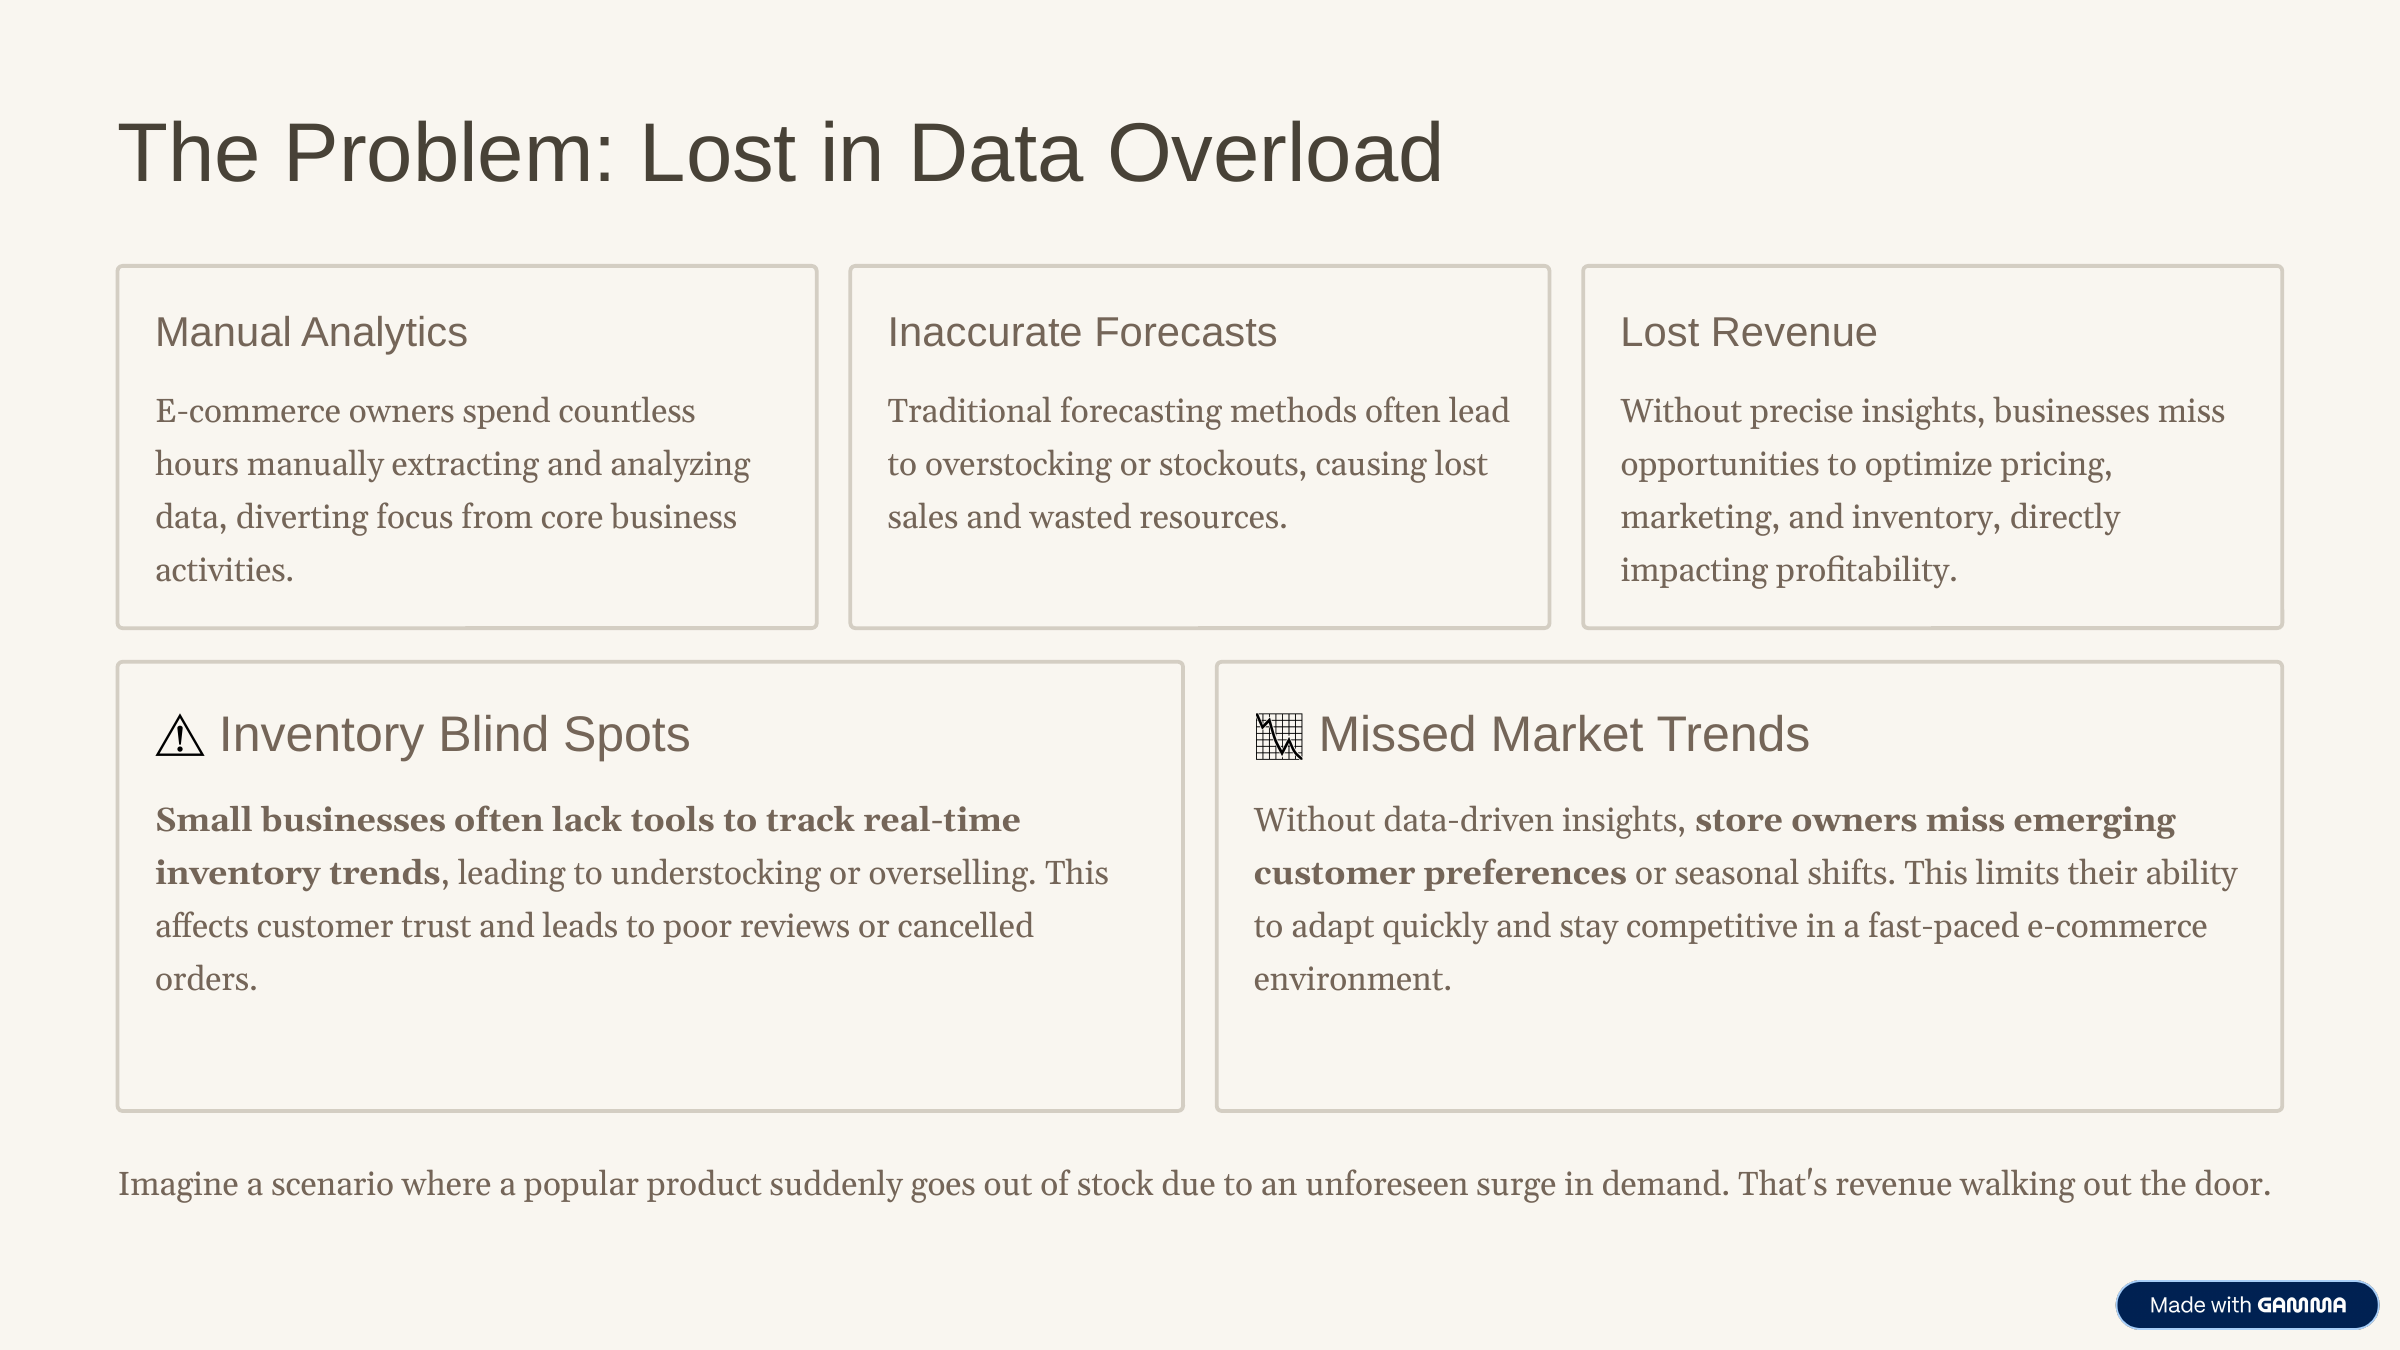

The Problem: Lost in Data Overload

Manual Analytics
Inaccurate Forecasts
Lost Revenue
E-commerce owners spend countless hours manually extracting and analyzing data, diverting focus from core business activities.
Traditional forecasting methods often lead to overstocking or stockouts, causing lost sales and wasted resources.
Without precise insights, businesses miss opportunities to optimize pricing, marketing, and inventory, directly impacting profitability.

⚠️ Inventory Blind Spots
📉 Missed Market Trends
Small businesses often lack tools to track real-time inventory trends, leading to understocking or overselling. This affects customer trust and leads to poor reviews or cancelled orders.
Without data-driven insights, store owners miss emerging customer preferences or seasonal shifts. This limits their ability to adapt quickly and stay competitive in a fast-paced e-commerce environment.

Imagine a scenario where a popular product suddenly goes out of stock due to an unforeseen surge in demand. That's revenue walking out the door.